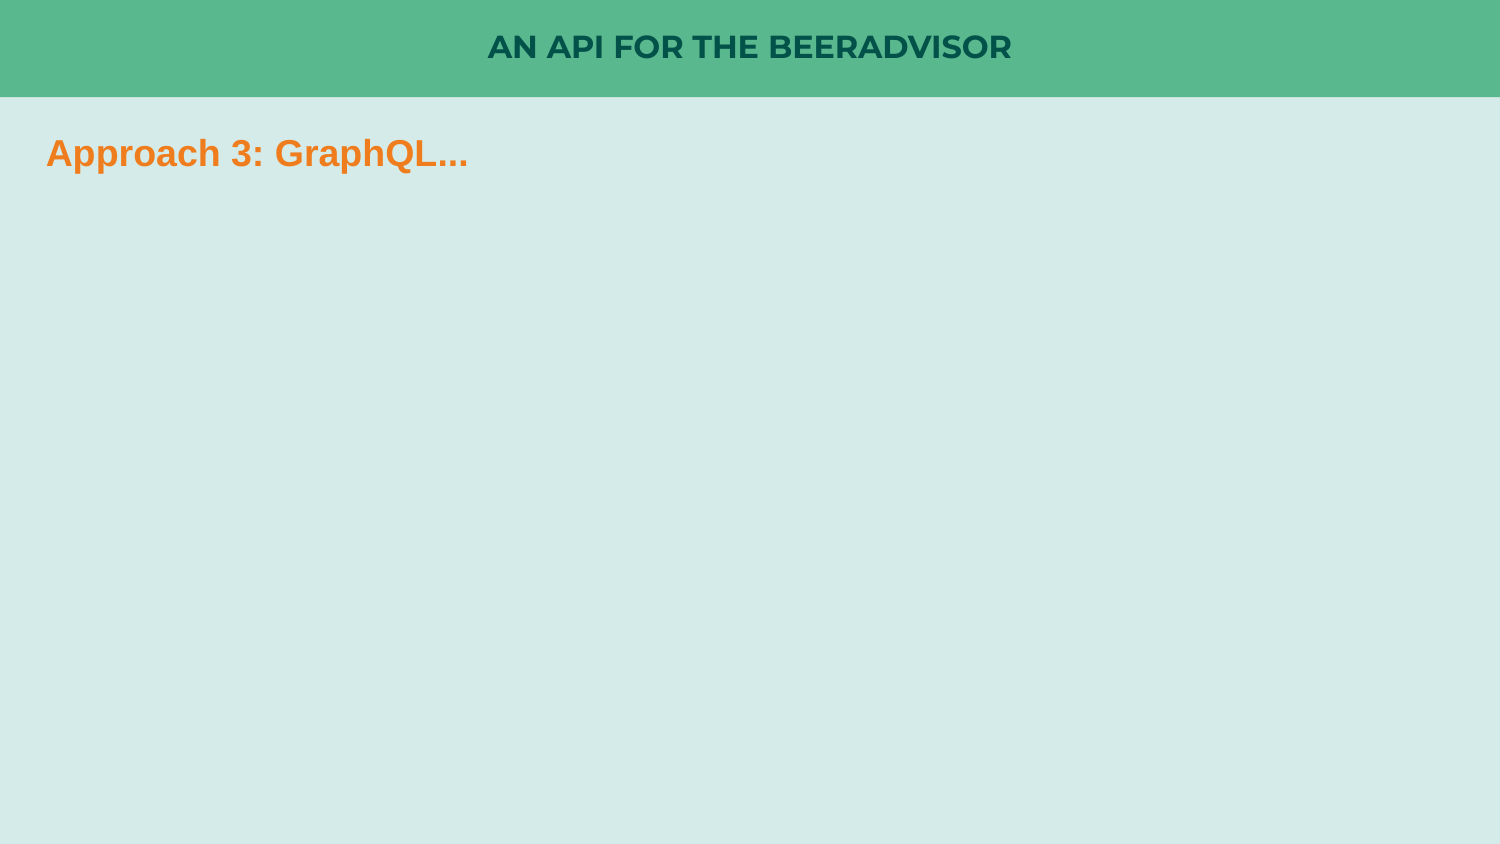

# An Api for the BeerAdvisor
Approach 3: GraphQL...